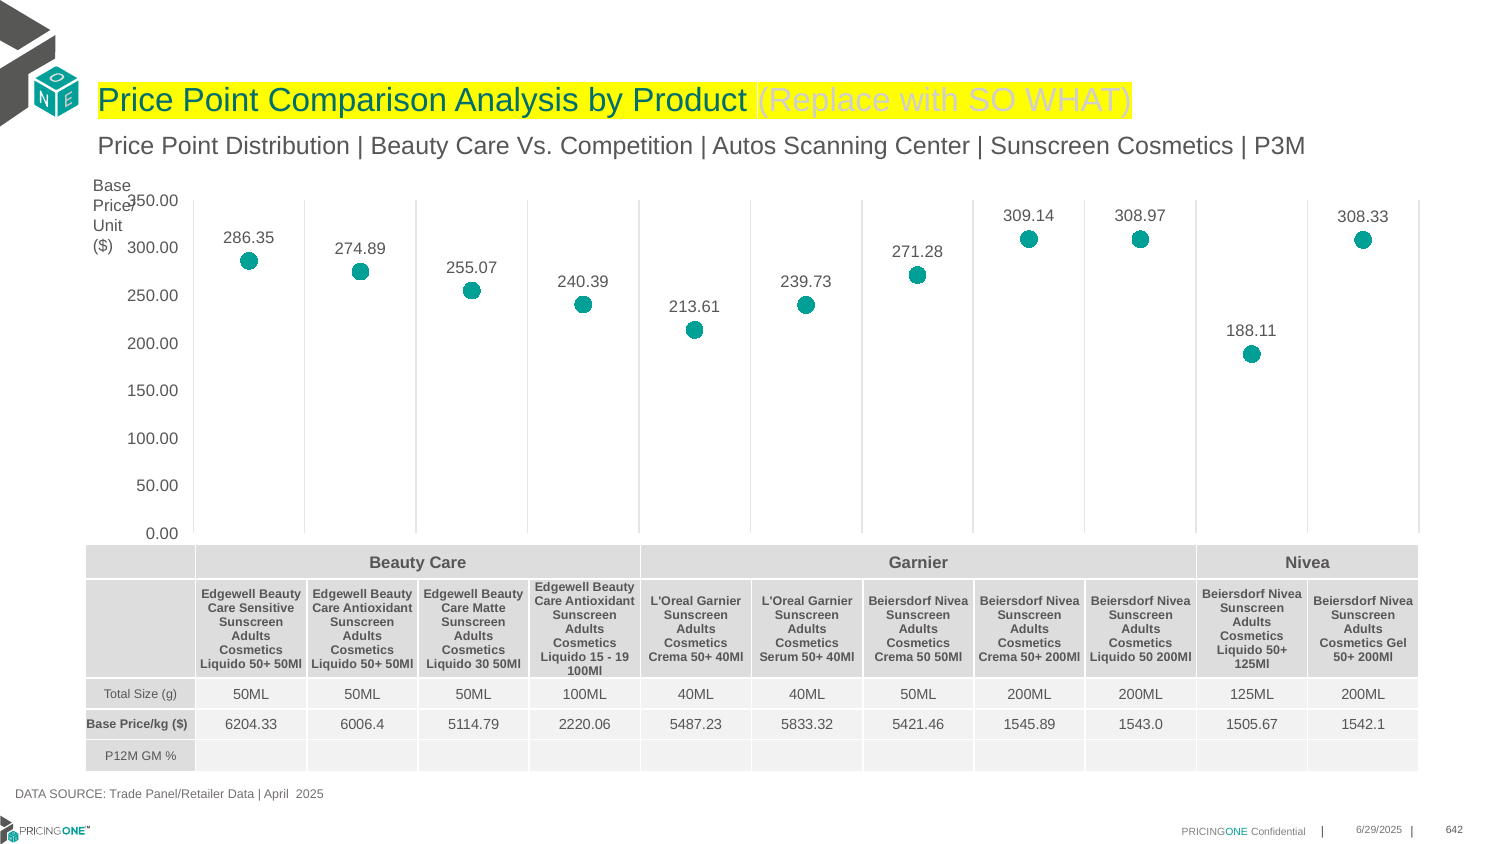

# Price Point Comparison Analysis by Product (Replace with SO WHAT)
Price Point Distribution | Beauty Care Vs. Competition | Autos Scanning Center | Sunscreen Cosmetics | P3M
Base Price/Unit ($)

### Chart

| Category | Base Price/Unit |
|---|---|
| Edgewell Beauty Care Sensitive Sunscreen Adults Cosmetics Liquido 50+ 50Ml | 286.35 |
| Edgewell Beauty Care Antioxidant Sunscreen Adults Cosmetics Liquido 50+ 50Ml | 274.89 |
| Edgewell Beauty Care Matte Sunscreen Adults Cosmetics Liquido 30 50Ml | 255.07 |
| Edgewell Beauty Care Antioxidant Sunscreen Adults Cosmetics Liquido 15 - 19 100Ml | 240.39 |
| L'Oreal Garnier Sunscreen Adults Cosmetics Crema 50+ 40Ml | 213.61 |
| L'Oreal Garnier Sunscreen Adults Cosmetics Serum 50+ 40Ml | 239.73 |
| Beiersdorf Nivea Sunscreen Adults Cosmetics Crema 50 50Ml | 271.28 |
| Beiersdorf Nivea Sunscreen Adults Cosmetics Crema 50+ 200Ml | 309.14 |
| Beiersdorf Nivea Sunscreen Adults Cosmetics Liquido 50 200Ml | 308.97 |
| Beiersdorf Nivea Sunscreen Adults Cosmetics Liquido 50+ 125Ml | 188.11 |
| Beiersdorf Nivea Sunscreen Adults Cosmetics Gel 50+ 200Ml | 308.33 |
|  | Beauty Care | Beauty Care | Beauty Care | Beauty Care | Garnier | Garnier | Nivea | Nivea | Nivea | Nivea | Nivea |
| --- | --- | --- | --- | --- | --- | --- | --- | --- | --- | --- | --- |
|  | Edgewell Beauty Care Sensitive Sunscreen Adults Cosmetics Liquido 50+ 50Ml | Edgewell Beauty Care Antioxidant Sunscreen Adults Cosmetics Liquido 50+ 50Ml | Edgewell Beauty Care Matte Sunscreen Adults Cosmetics Liquido 30 50Ml | Edgewell Beauty Care Antioxidant Sunscreen Adults Cosmetics Liquido 15 - 19 100Ml | L'Oreal Garnier Sunscreen Adults Cosmetics Crema 50+ 40Ml | L'Oreal Garnier Sunscreen Adults Cosmetics Serum 50+ 40Ml | Beiersdorf Nivea Sunscreen Adults Cosmetics Crema 50 50Ml | Beiersdorf Nivea Sunscreen Adults Cosmetics Crema 50+ 200Ml | Beiersdorf Nivea Sunscreen Adults Cosmetics Liquido 50 200Ml | Beiersdorf Nivea Sunscreen Adults Cosmetics Liquido 50+ 125Ml | Beiersdorf Nivea Sunscreen Adults Cosmetics Gel 50+ 200Ml |
| Total Size (g) | 50ML | 50ML | 50ML | 100ML | 40ML | 40ML | 50ML | 200ML | 200ML | 125ML | 200ML |
| Base Price/kg ($) | 6204.33 | 6006.4 | 5114.79 | 2220.06 | 5487.23 | 5833.32 | 5421.46 | 1545.89 | 1543.0 | 1505.67 | 1542.1 |
| P12M GM % |  |  |  |  |  |  |  |  |  |  |  |
DATA SOURCE: Trade Panel/Retailer Data | April  2025

6/29/2025
642